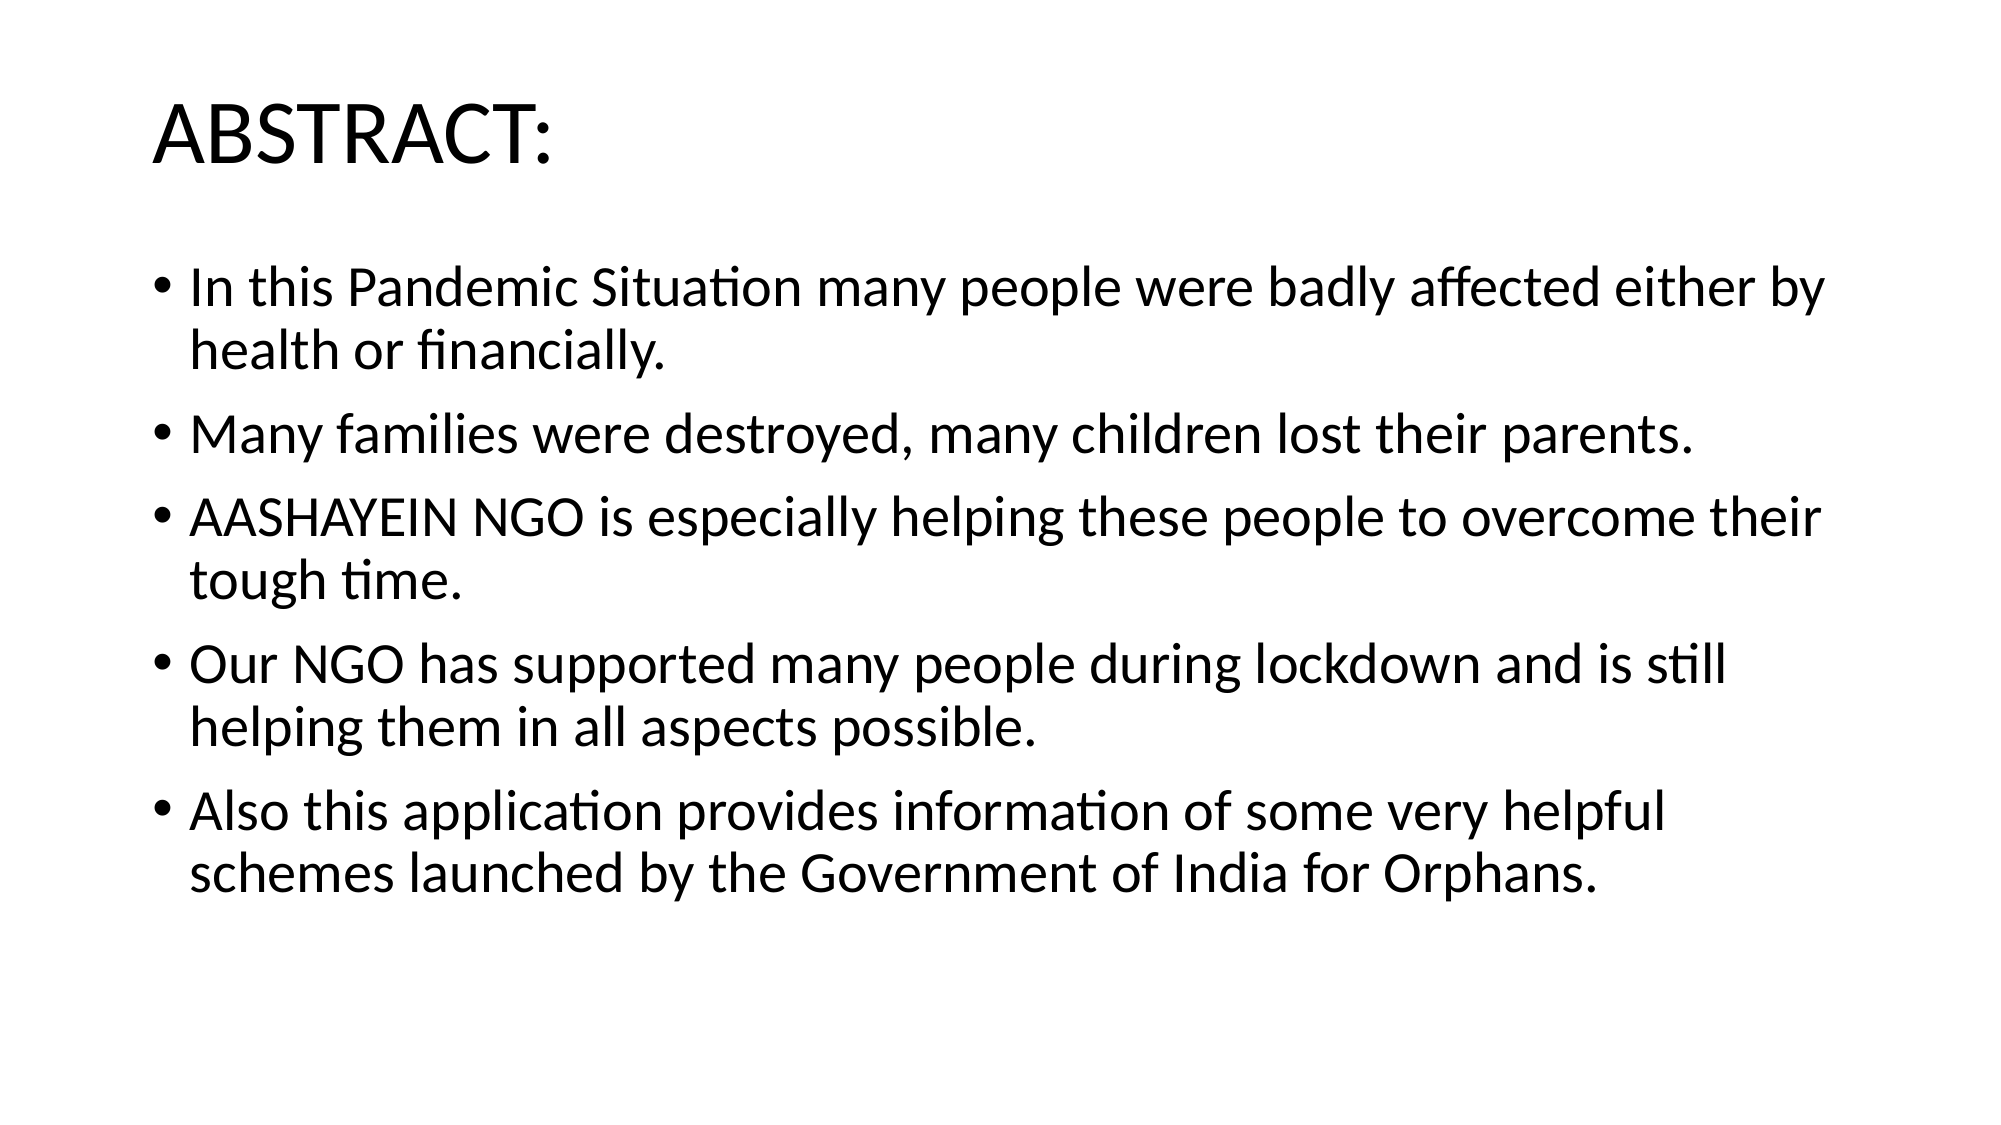

# ABSTRACT:
In this Pandemic Situation many people were badly affected either by health or financially.
Many families were destroyed, many children lost their parents.
AASHAYEIN NGO is especially helping these people to overcome their tough time.
Our NGO has supported many people during lockdown and is still helping them in all aspects possible.
Also this application provides information of some very helpful schemes launched by the Government of India for Orphans.